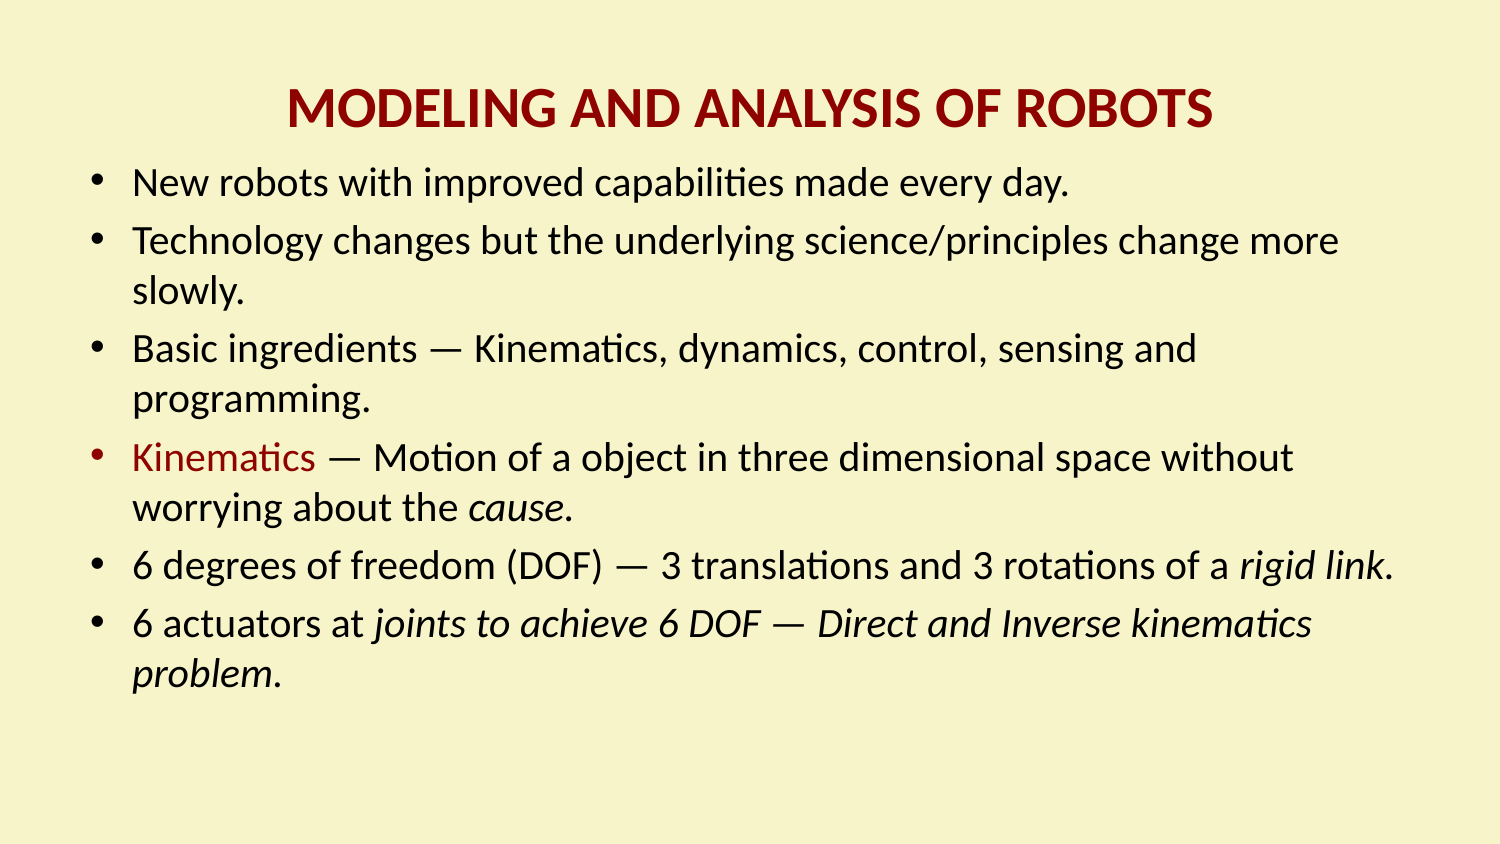

# MODELING AND ANALYSIS OF ROBOTS
New robots with improved capabilities made every day.
Technology changes but the underlying science/principles change more slowly.
Basic ingredients — Kinematics, dynamics, control, sensing and programming.
Kinematics — Motion of a object in three dimensional space without worrying about the cause.
6 degrees of freedom (DOF) — 3 translations and 3 rotations of a rigid link.
6 actuators at joints to achieve 6 DOF — Direct and Inverse kinematics problem.